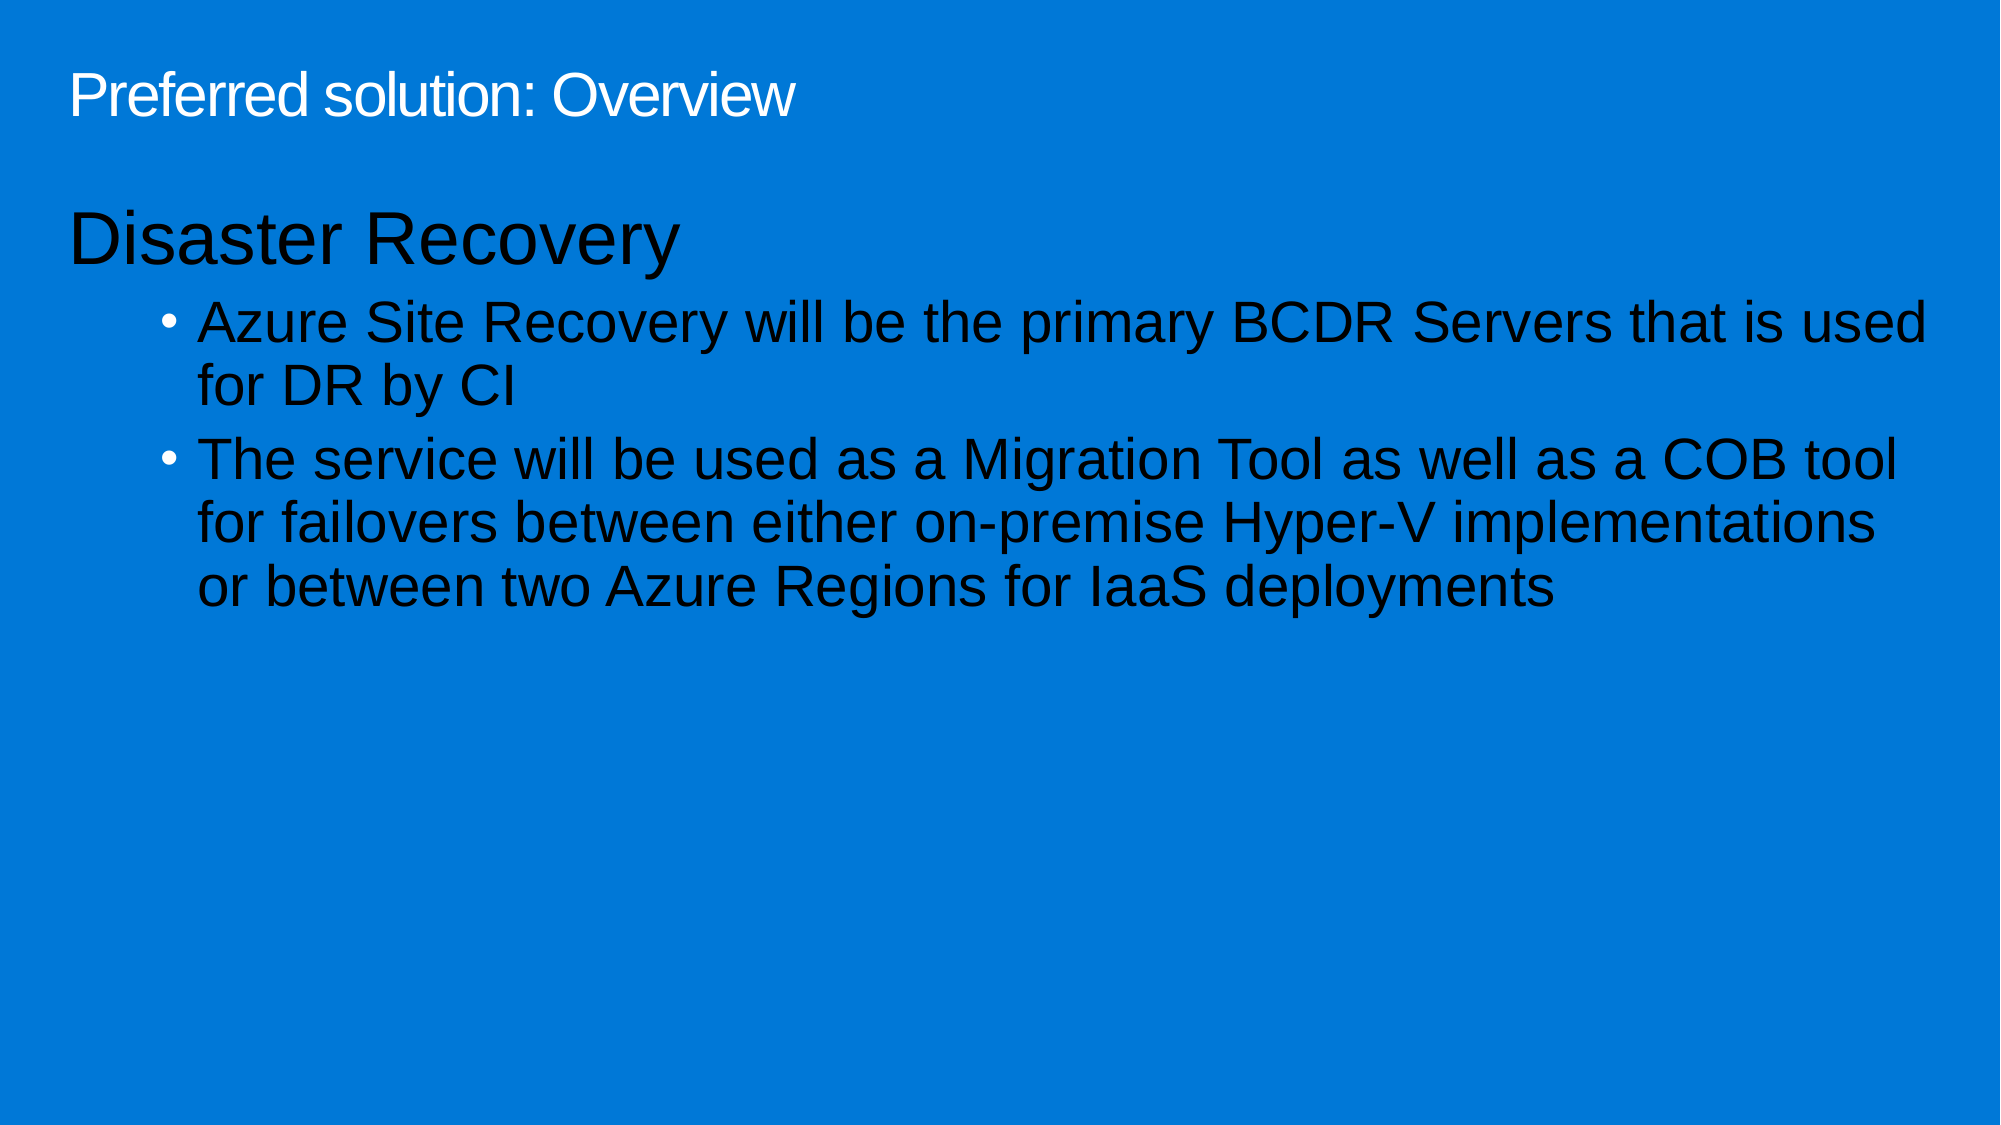

# Preferred solution: Overview
Disaster Recovery
Azure Site Recovery will be the primary BCDR Servers that is used for DR by CI
The service will be used as a Migration Tool as well as a COB tool for failovers between either on-premise Hyper-V implementations or between two Azure Regions for IaaS deployments